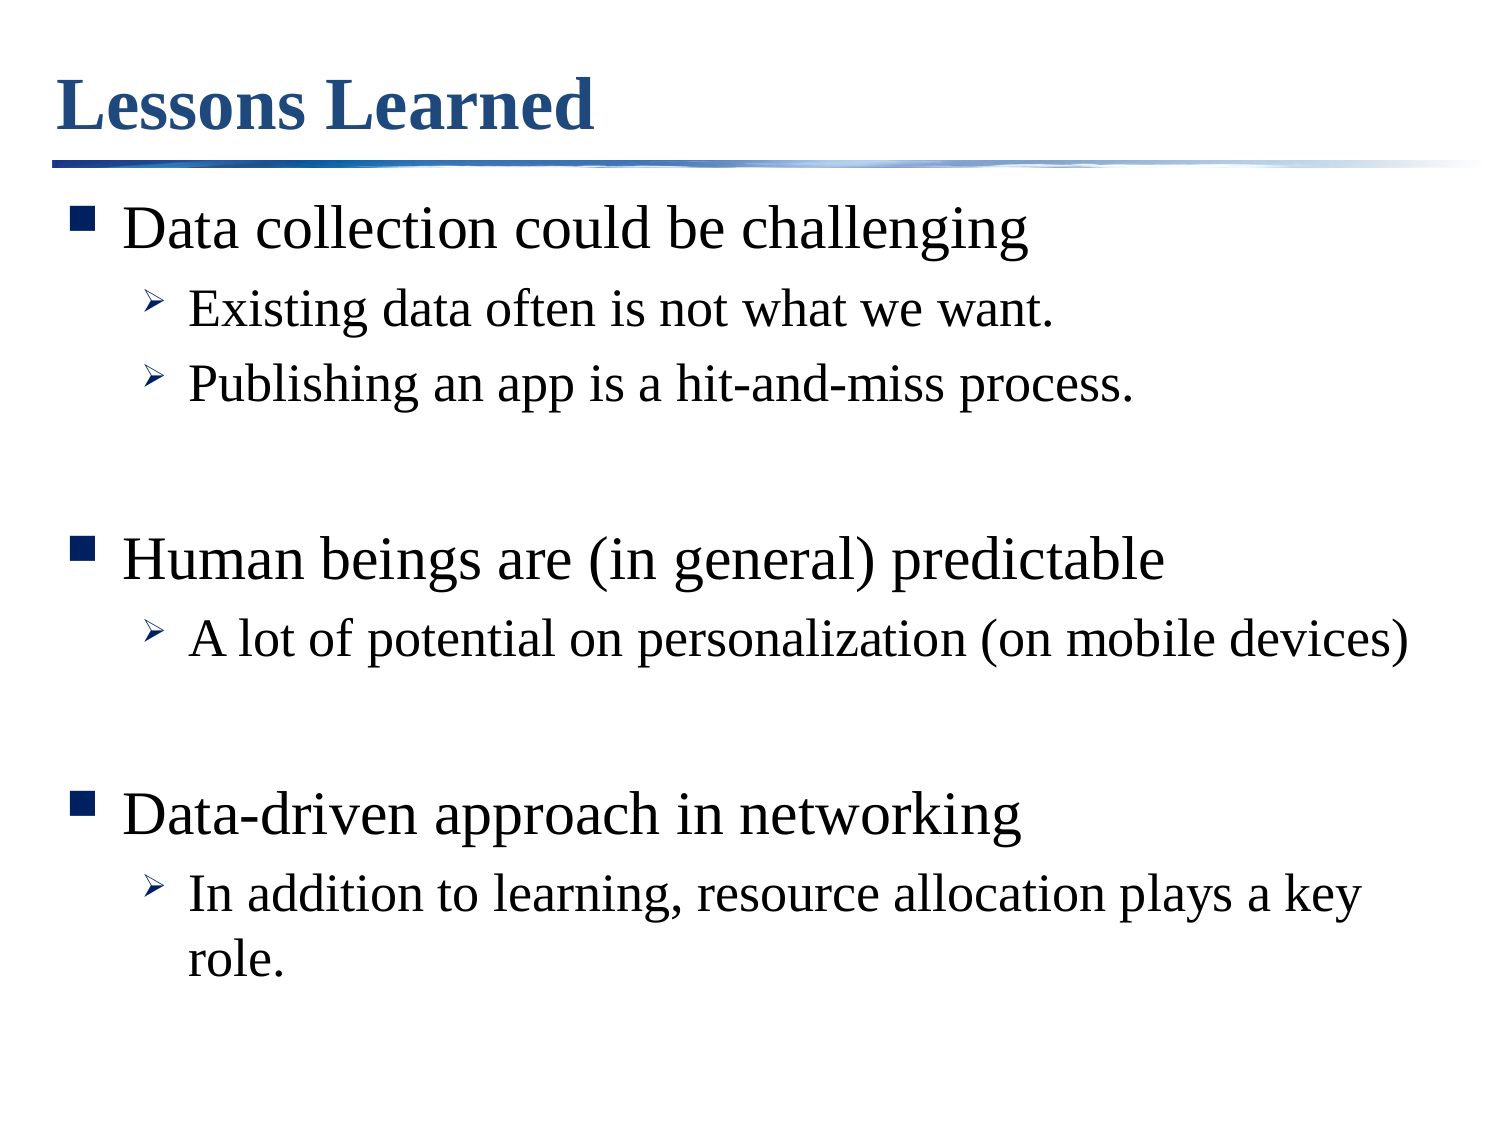

# Lessons Learned
Data collection could be challenging
Existing data often is not what we want.
Publishing an app is a hit-and-miss process.

Human beings are (in general) predictable
A lot of potential on personalization (on mobile devices)

Data-driven approach in networking
In addition to learning, resource allocation plays a key role.